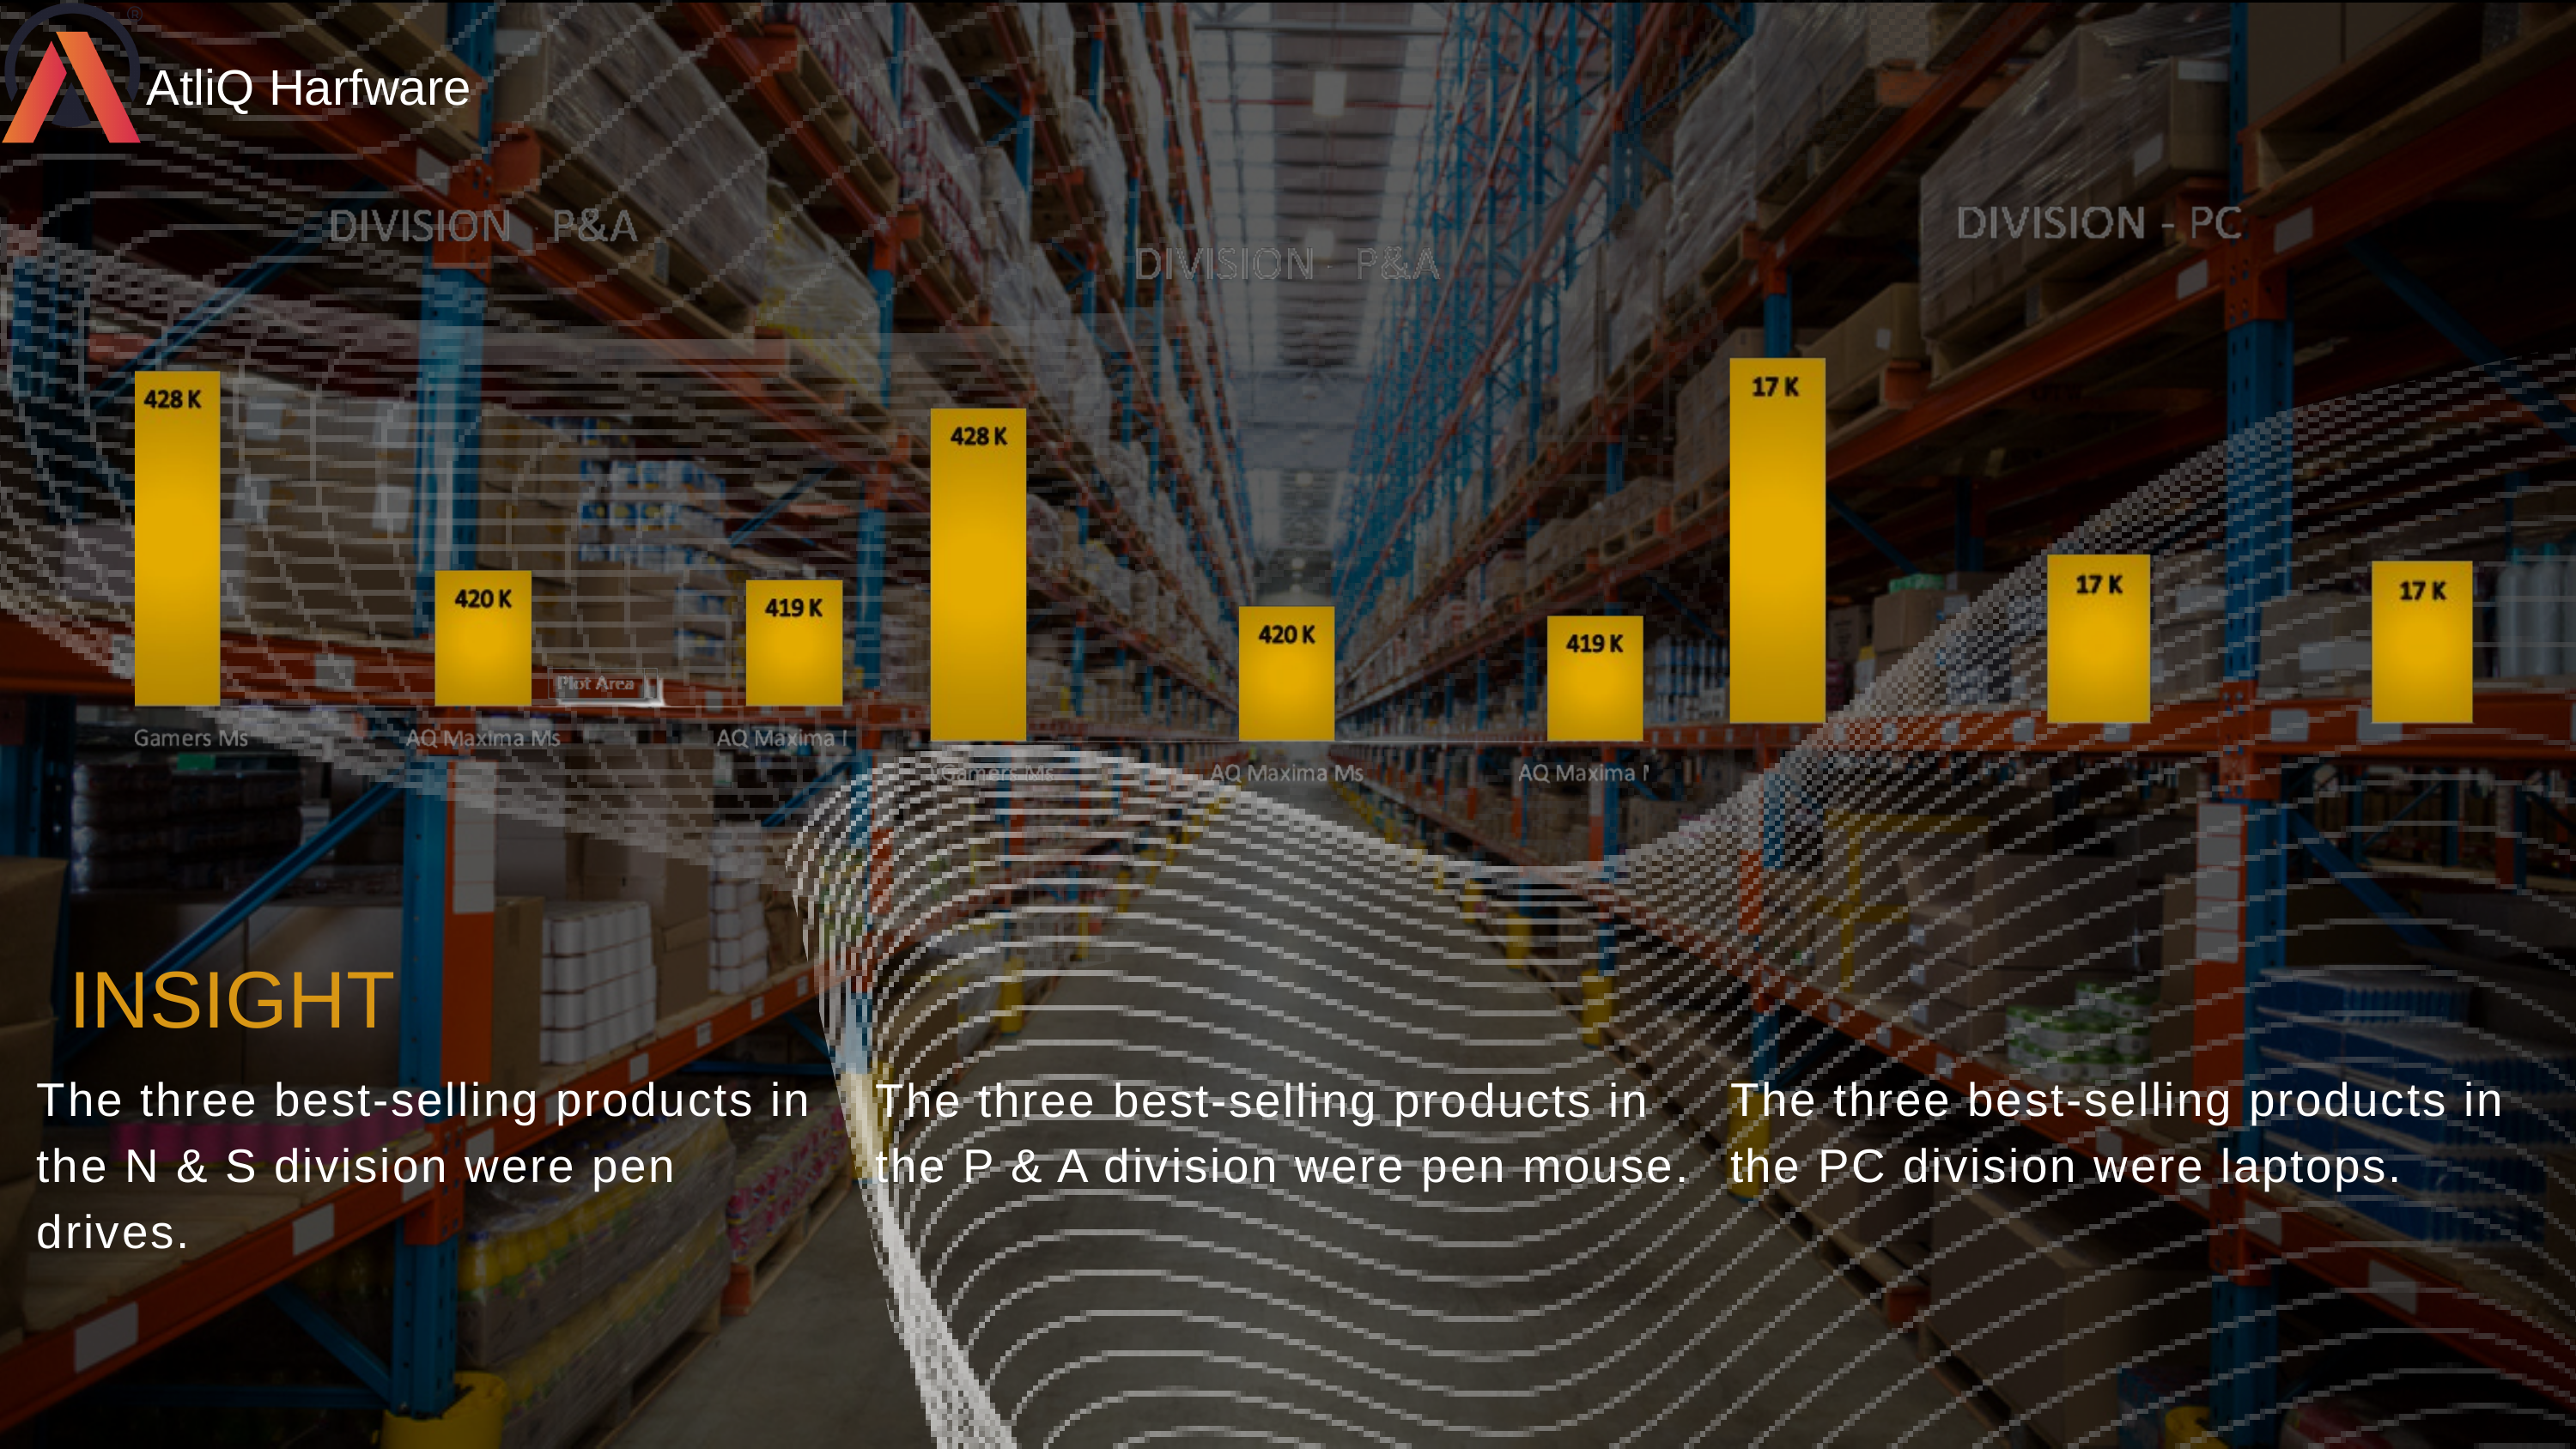

AtliQ Harfware

INSIGHT
The three best-selling products in the N & S division were pen drives.

The three best-selling products in the P & A division were pen mouse.

The three best-selling products in the PC division were laptops.